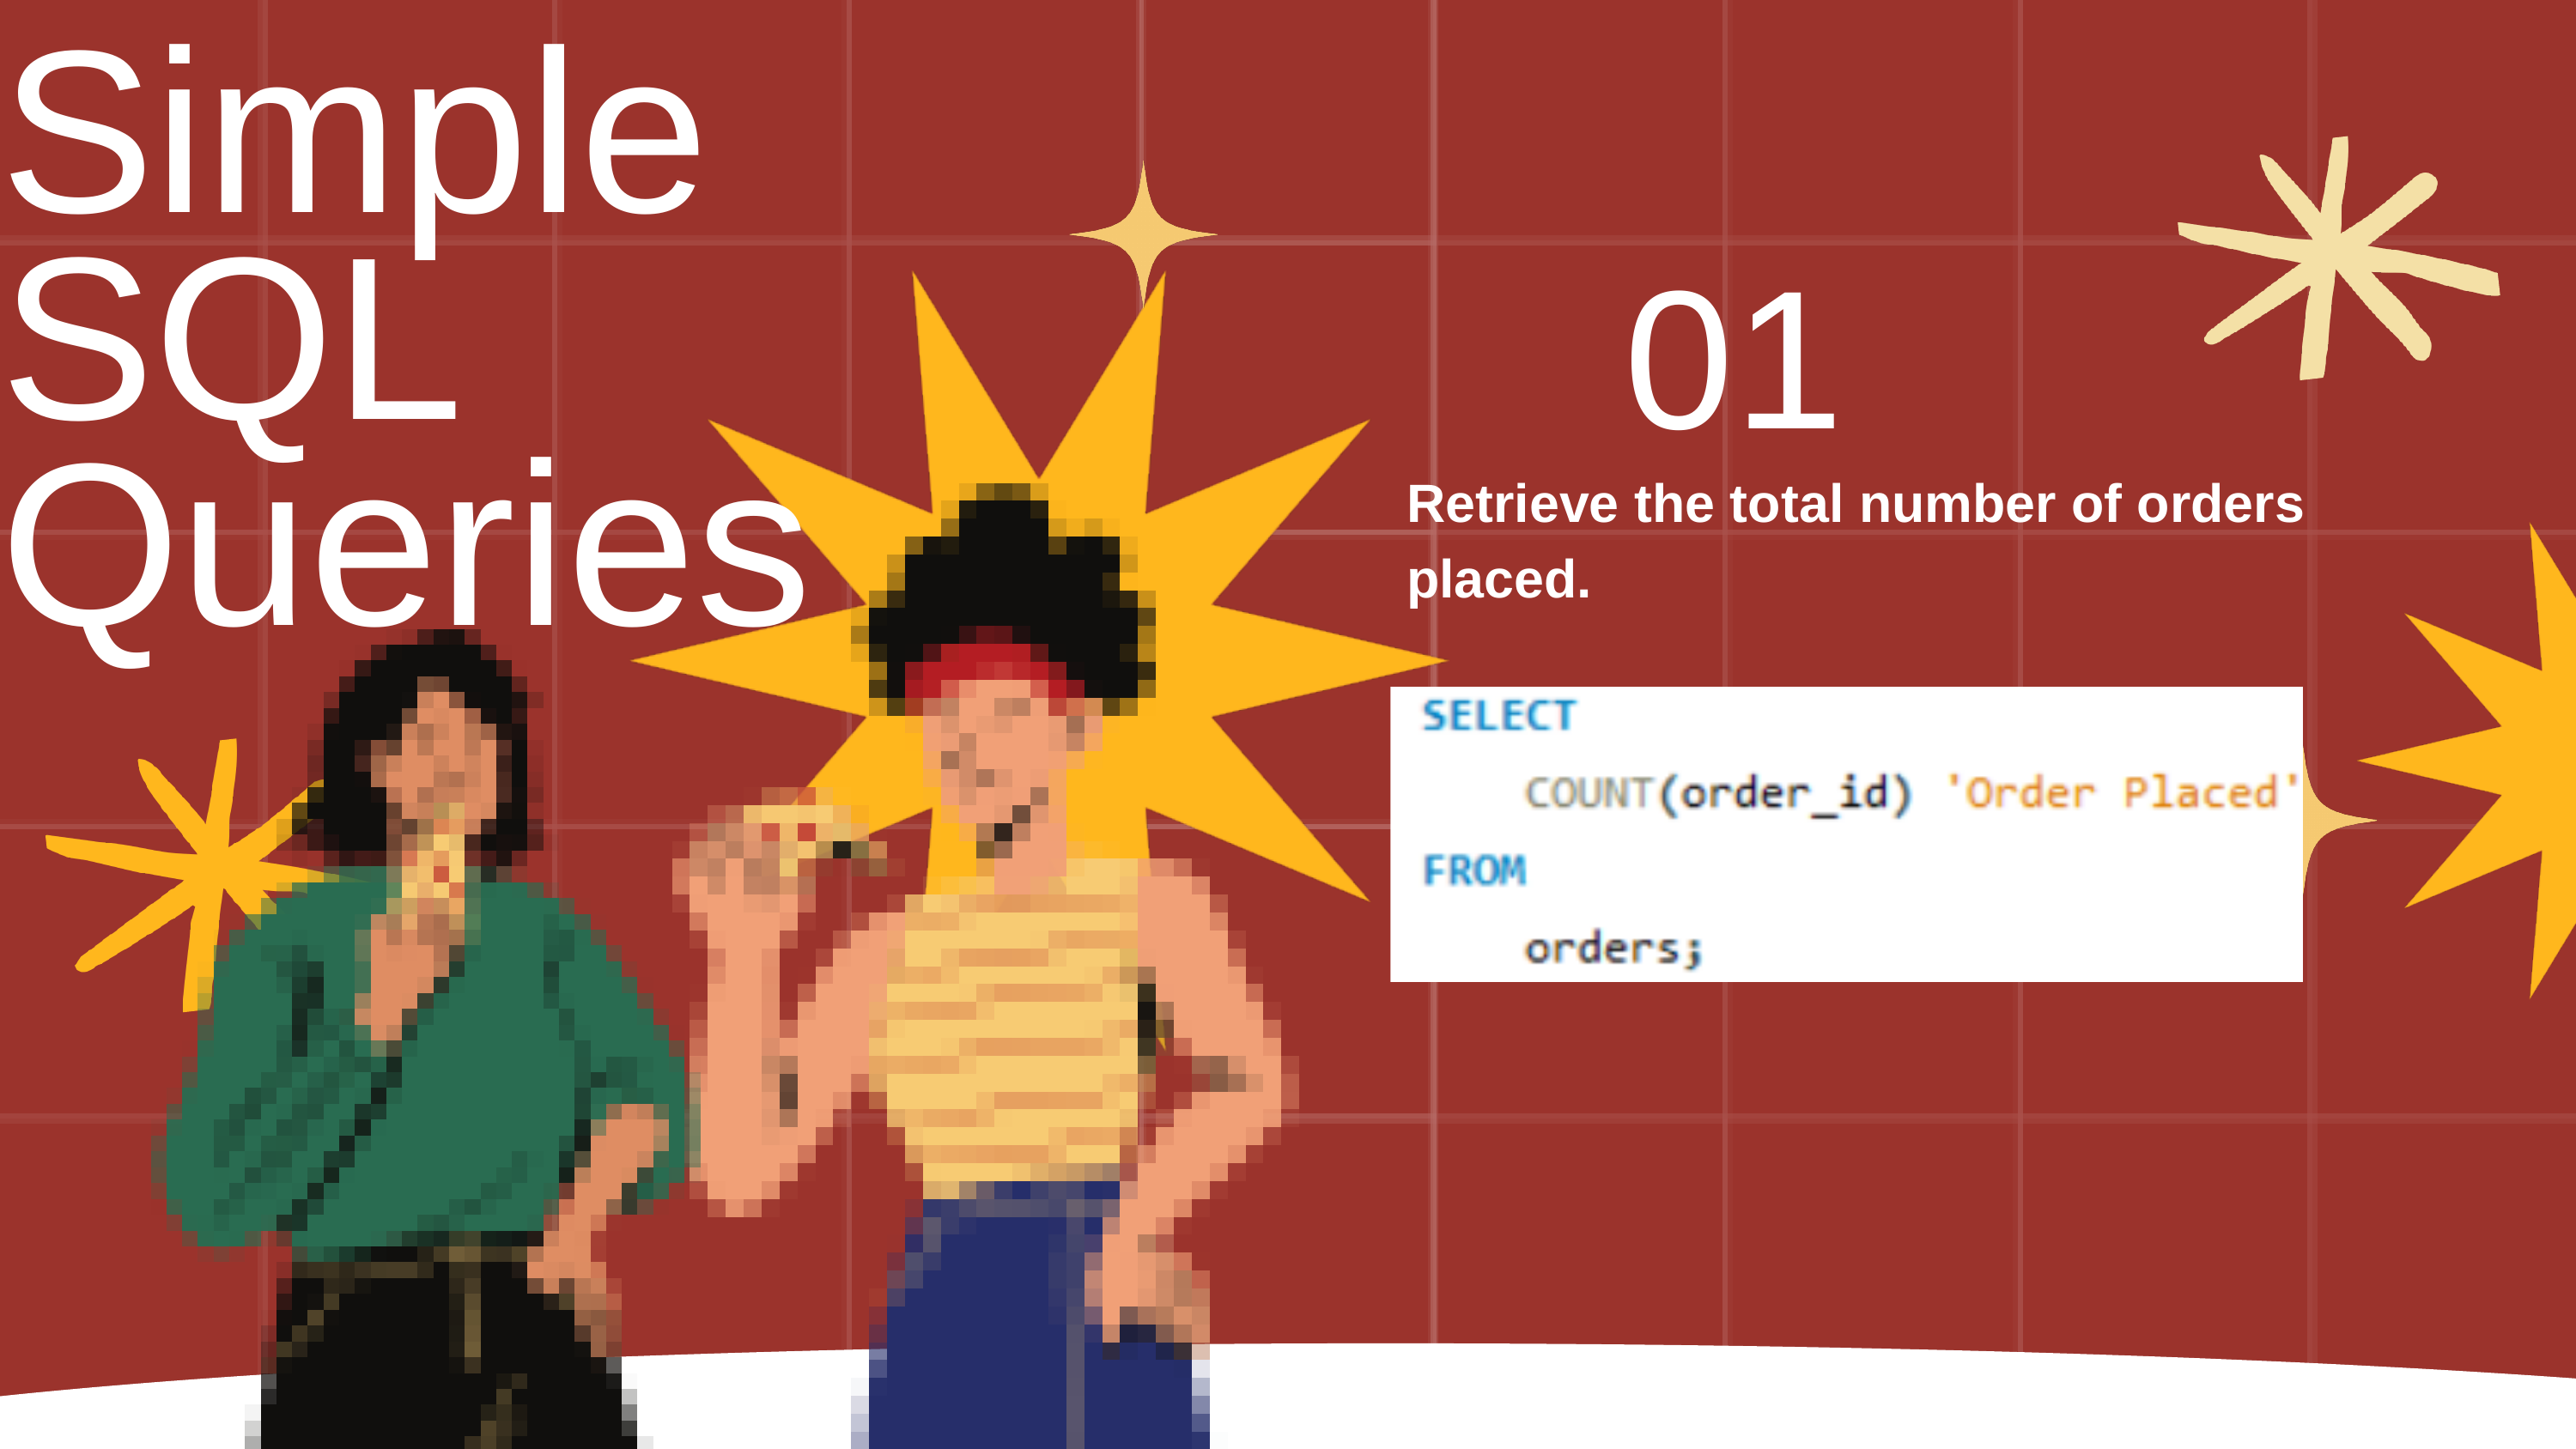

Simple SQL Queries

01
Retrieve the total number of orders placed.